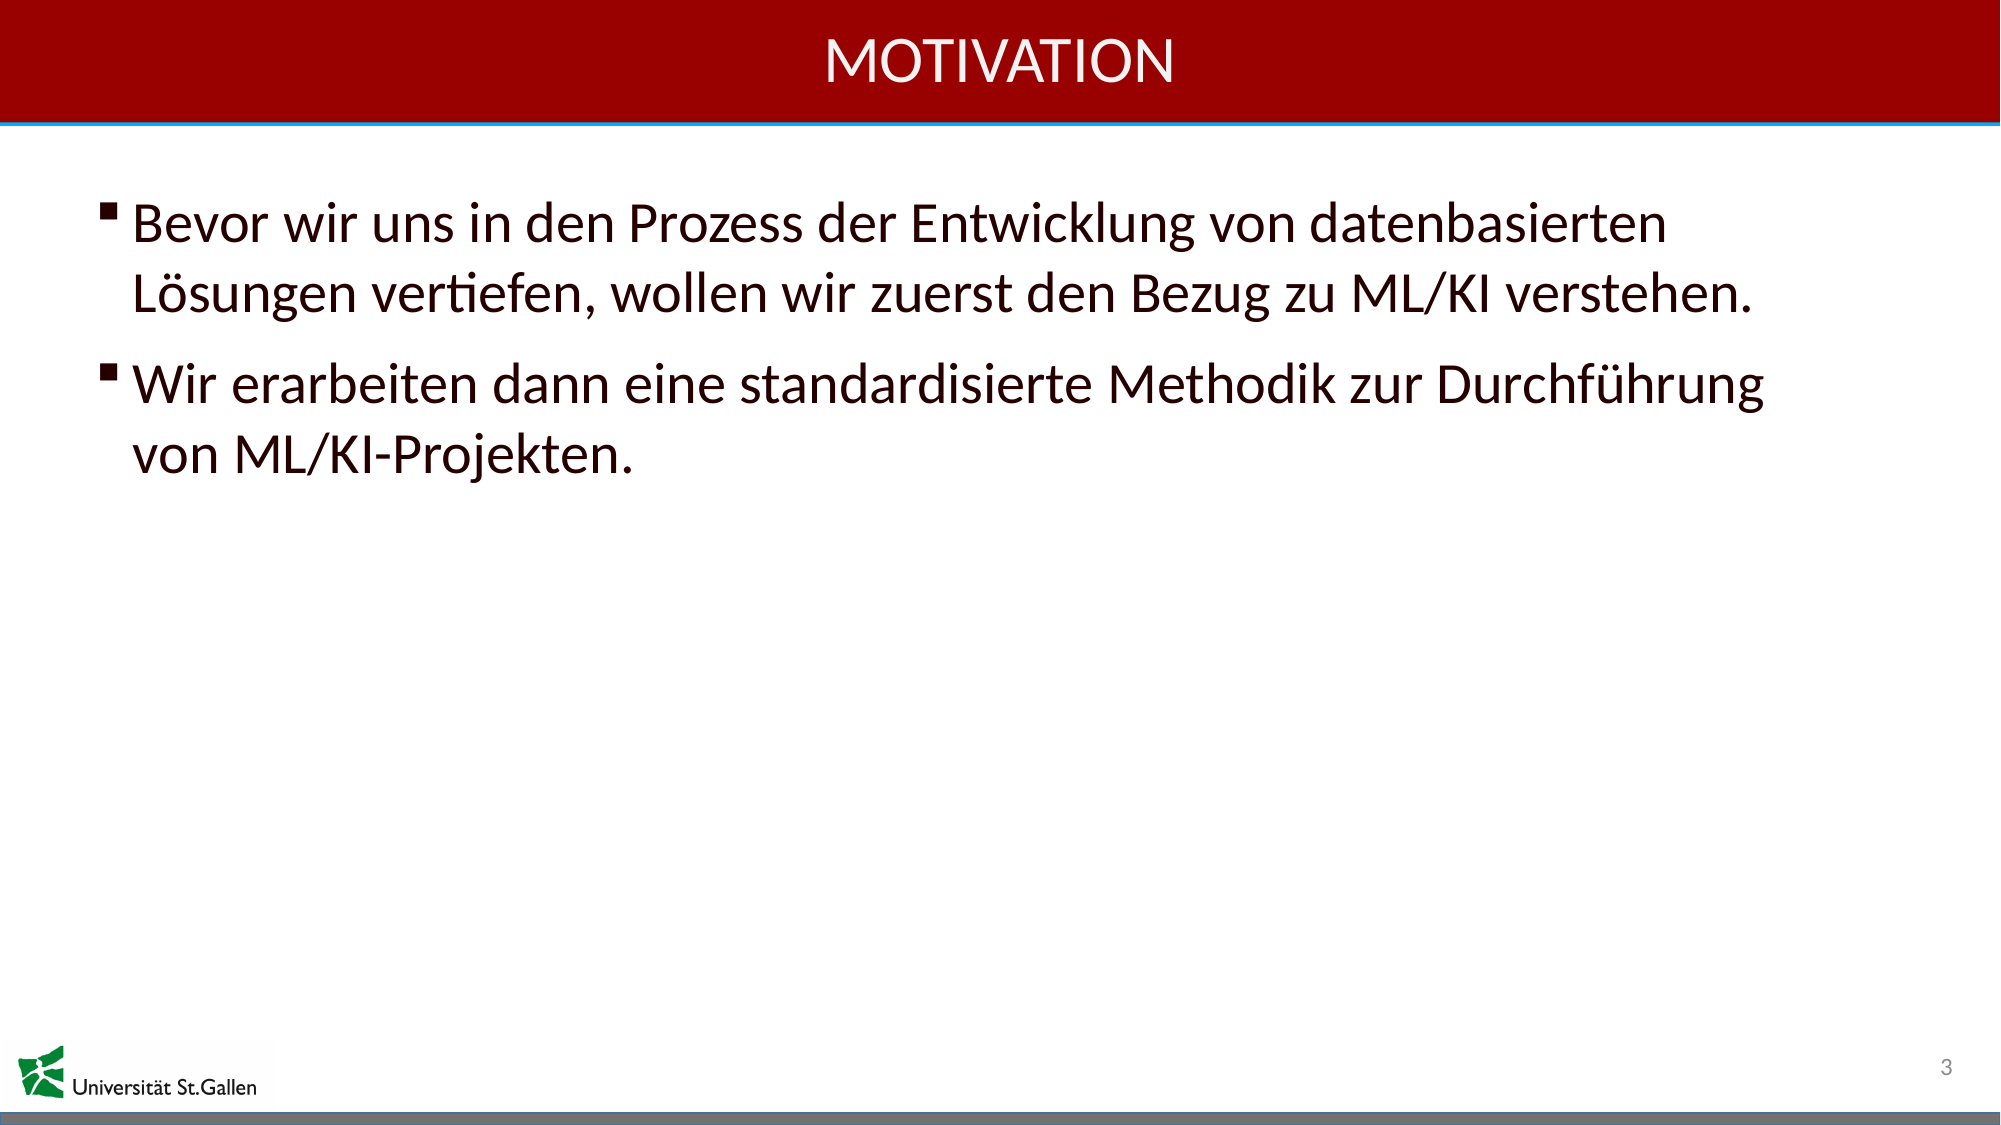

# Motivation
Bevor wir uns in den Prozess der Entwicklung von datenbasierten Lösungen vertiefen, wollen wir zuerst den Bezug zu ML/KI verstehen.
Wir erarbeiten dann eine standardisierte Methodik zur Durchführung von ML/KI-Projekten.

3